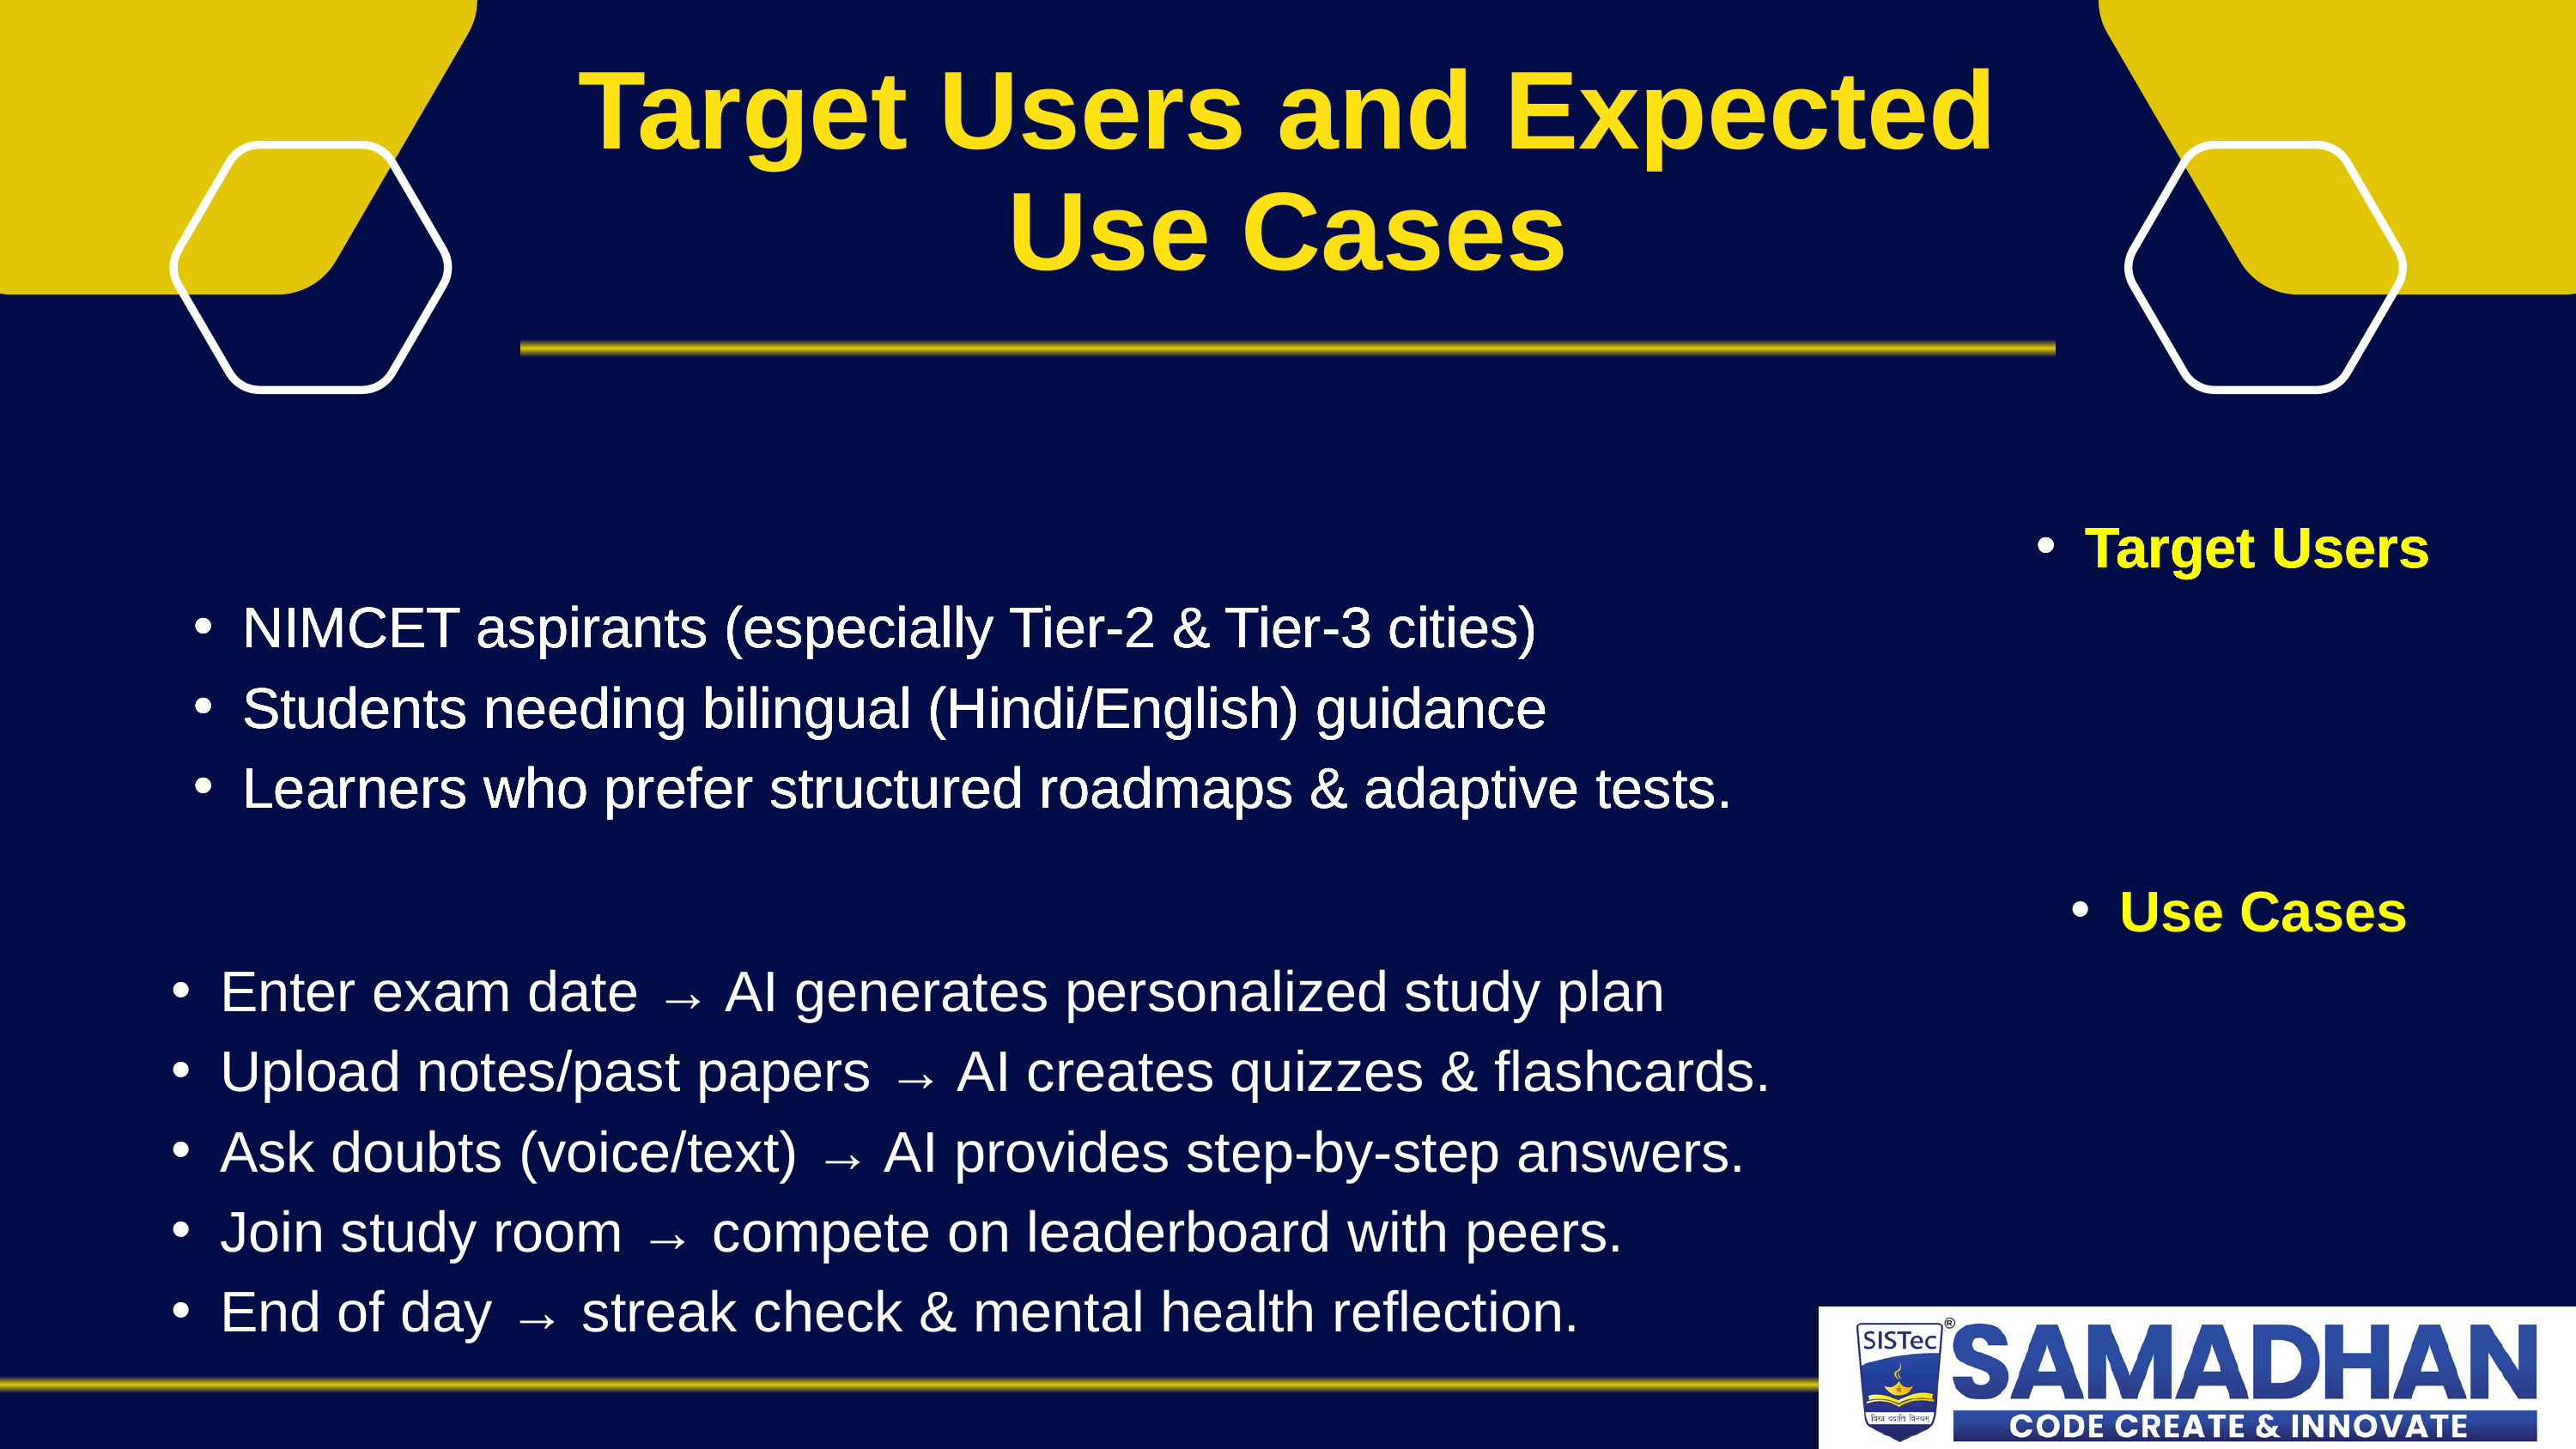

Target Users and Expected Use Cases

Target Users
NIMCET aspirants (especially Tier-2 & Tier-3 cities)
Students needing bilingual (Hindi/English) guidance
Learners who prefer structured roadmaps & adaptive tests.
Target Users
NIMCET aspirants (especially Tier-2 & Tier-3 cities)
Students needing bilingual (Hindi/English) guidance
Learners who prefer structured roadmaps & adaptive tests.
Target Users
NIMCET aspirants (especially Tier-2 & Tier-3 cities)
Students needing bilingual (Hindi/English) guidance
Learners who prefer structured roadmaps & adaptive tests.
Target Users
NIMCET aspirants (especially Tier-2 & Tier-3 cities)
Students needing bilingual (Hindi/English) guidance
Learners who prefer structured roadmaps & adaptive tests.
Use Cases
Enter exam date → AI generates personalized study plan
Upload notes/past papers → AI creates quizzes & flashcards.
Ask doubts (voice/text) → AI provides step-by-step answers.
Join study room → compete on leaderboard with peers.
End of day → streak check & mental health reflection.